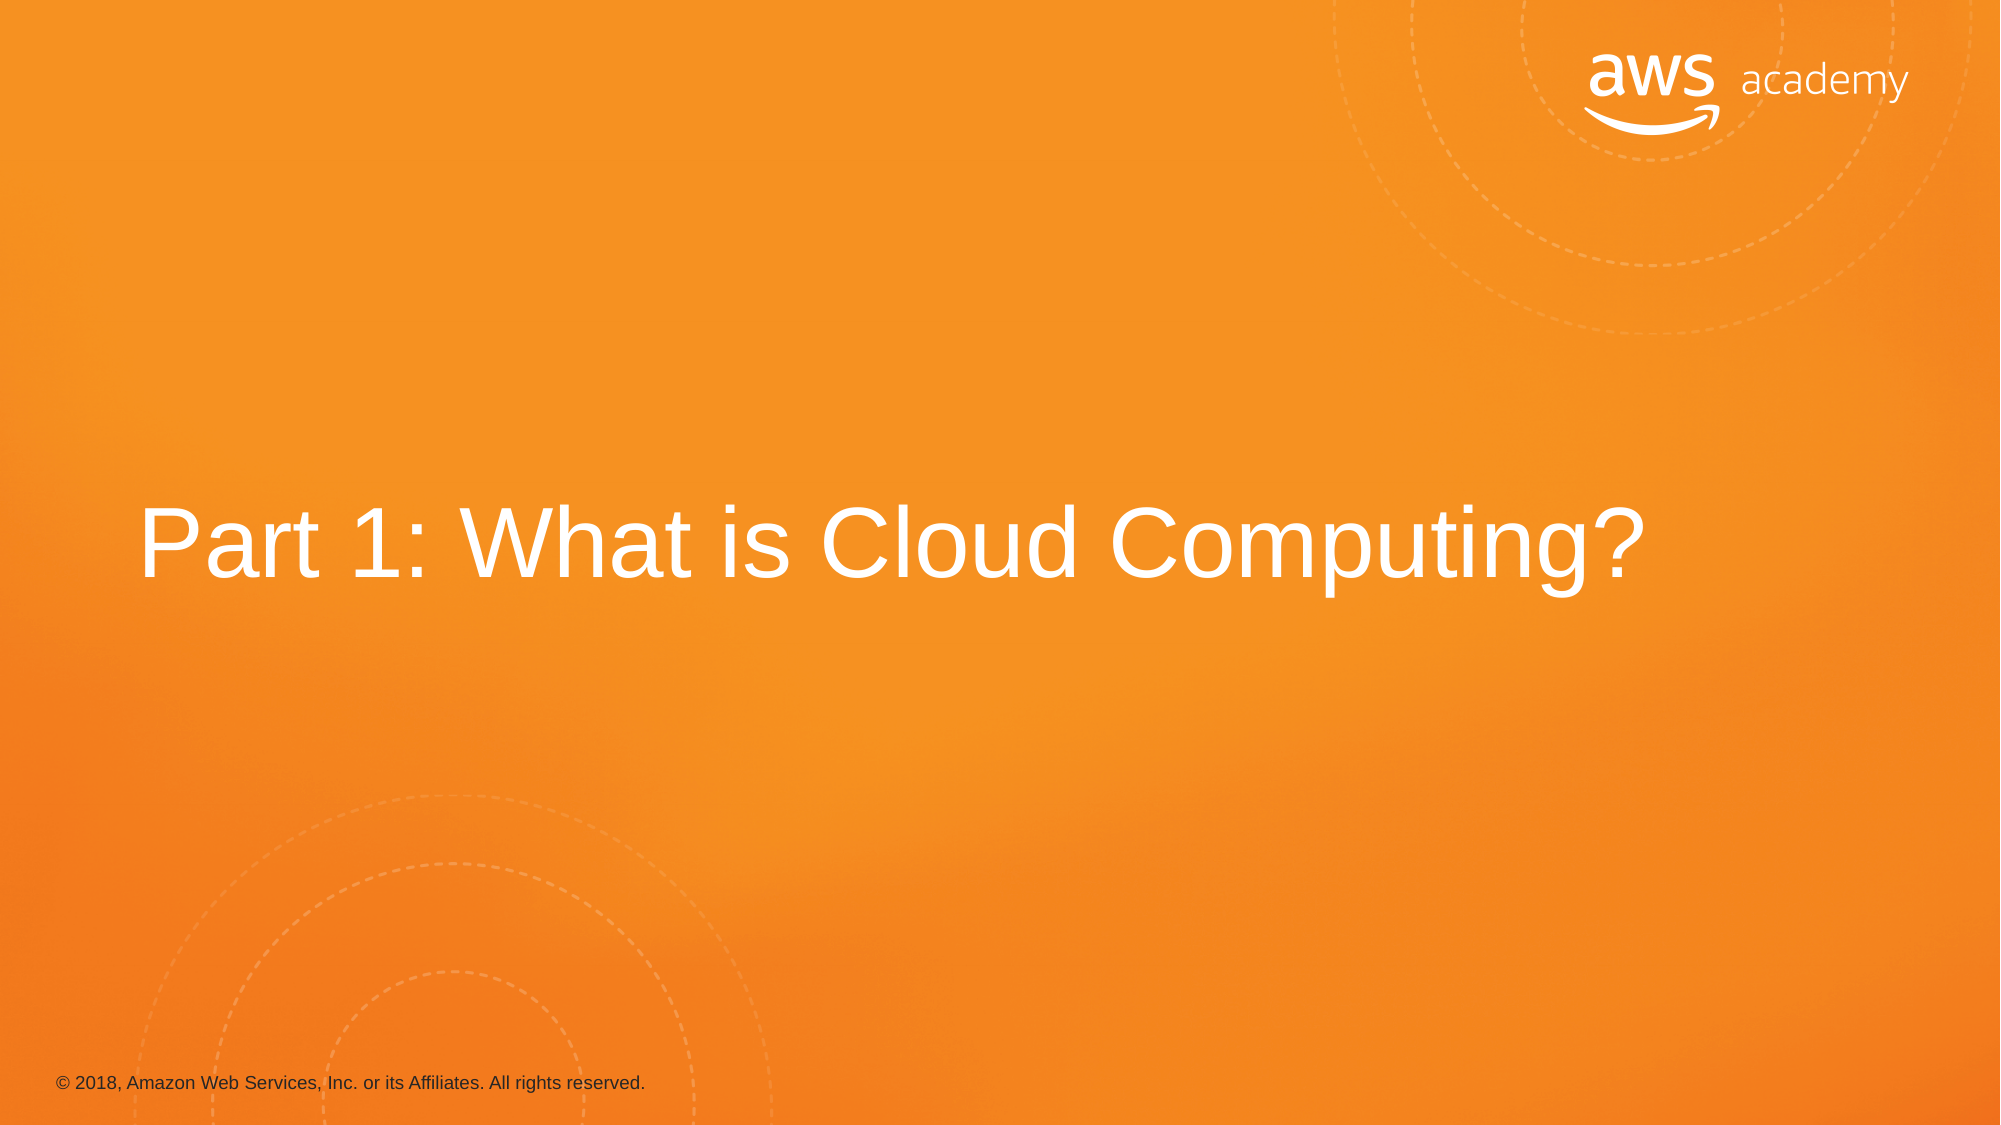

# Part 1: What is Cloud Computing?